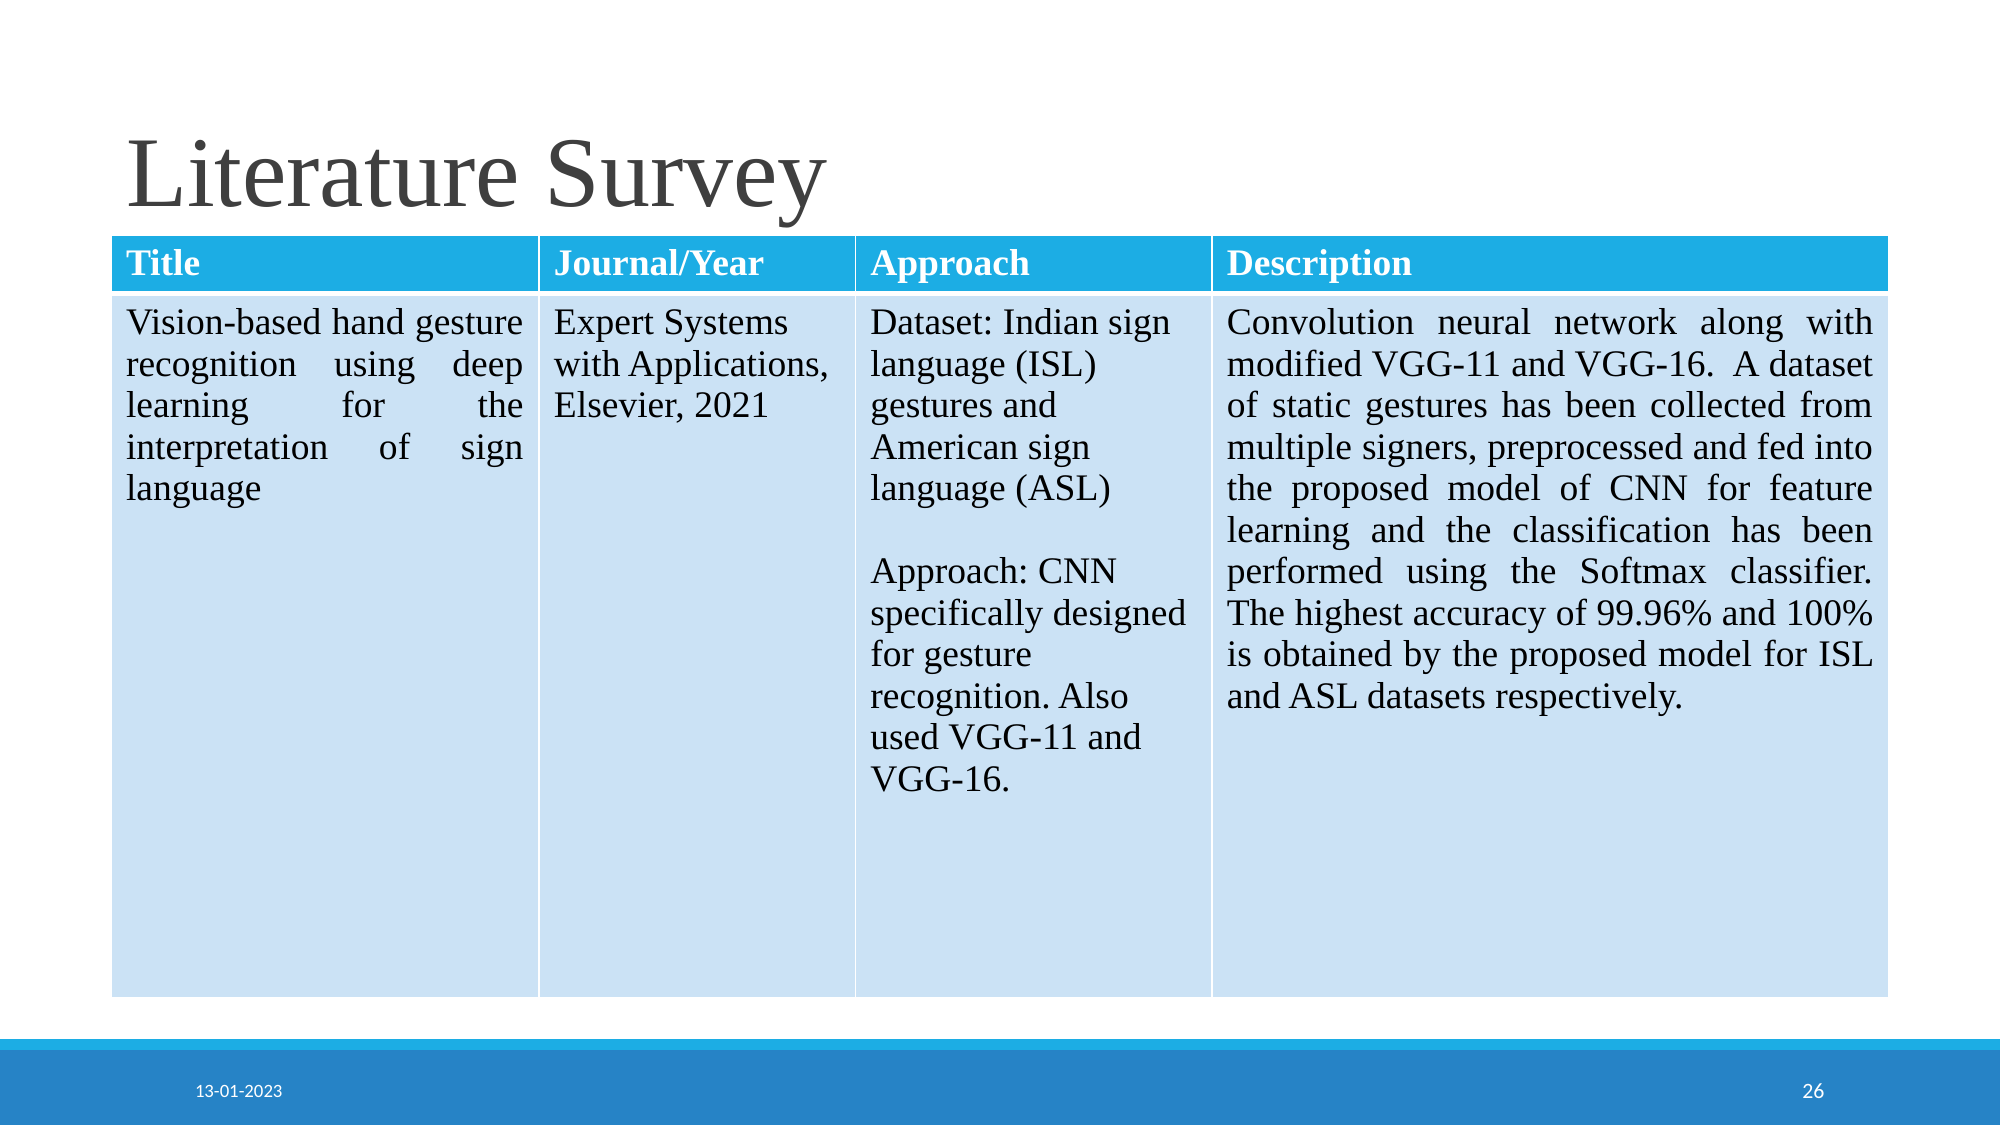

# Literature Survey
| Title | Journal/Year | Approach | Description |
| --- | --- | --- | --- |
| Vision-based hand gesture recognition using deep learning for the interpretation of sign language | Expert Systems with Applications, Elsevier, 2021 | Dataset: Indian sign language (ISL) gestures and American sign language (ASL) Approach: CNN specifically designed for gesture recognition. Also used VGG-11 and VGG-16. | Convolution neural network along with modified VGG-11 and VGG-16.  A dataset of static gestures has been collected from multiple signers, preprocessed and fed into the proposed model of CNN for feature learning and the classification has been performed using the Softmax classifier. The highest accuracy of 99.96% and 100% is obtained by the proposed model for ISL and ASL datasets respectively. |
13-01-2023
26